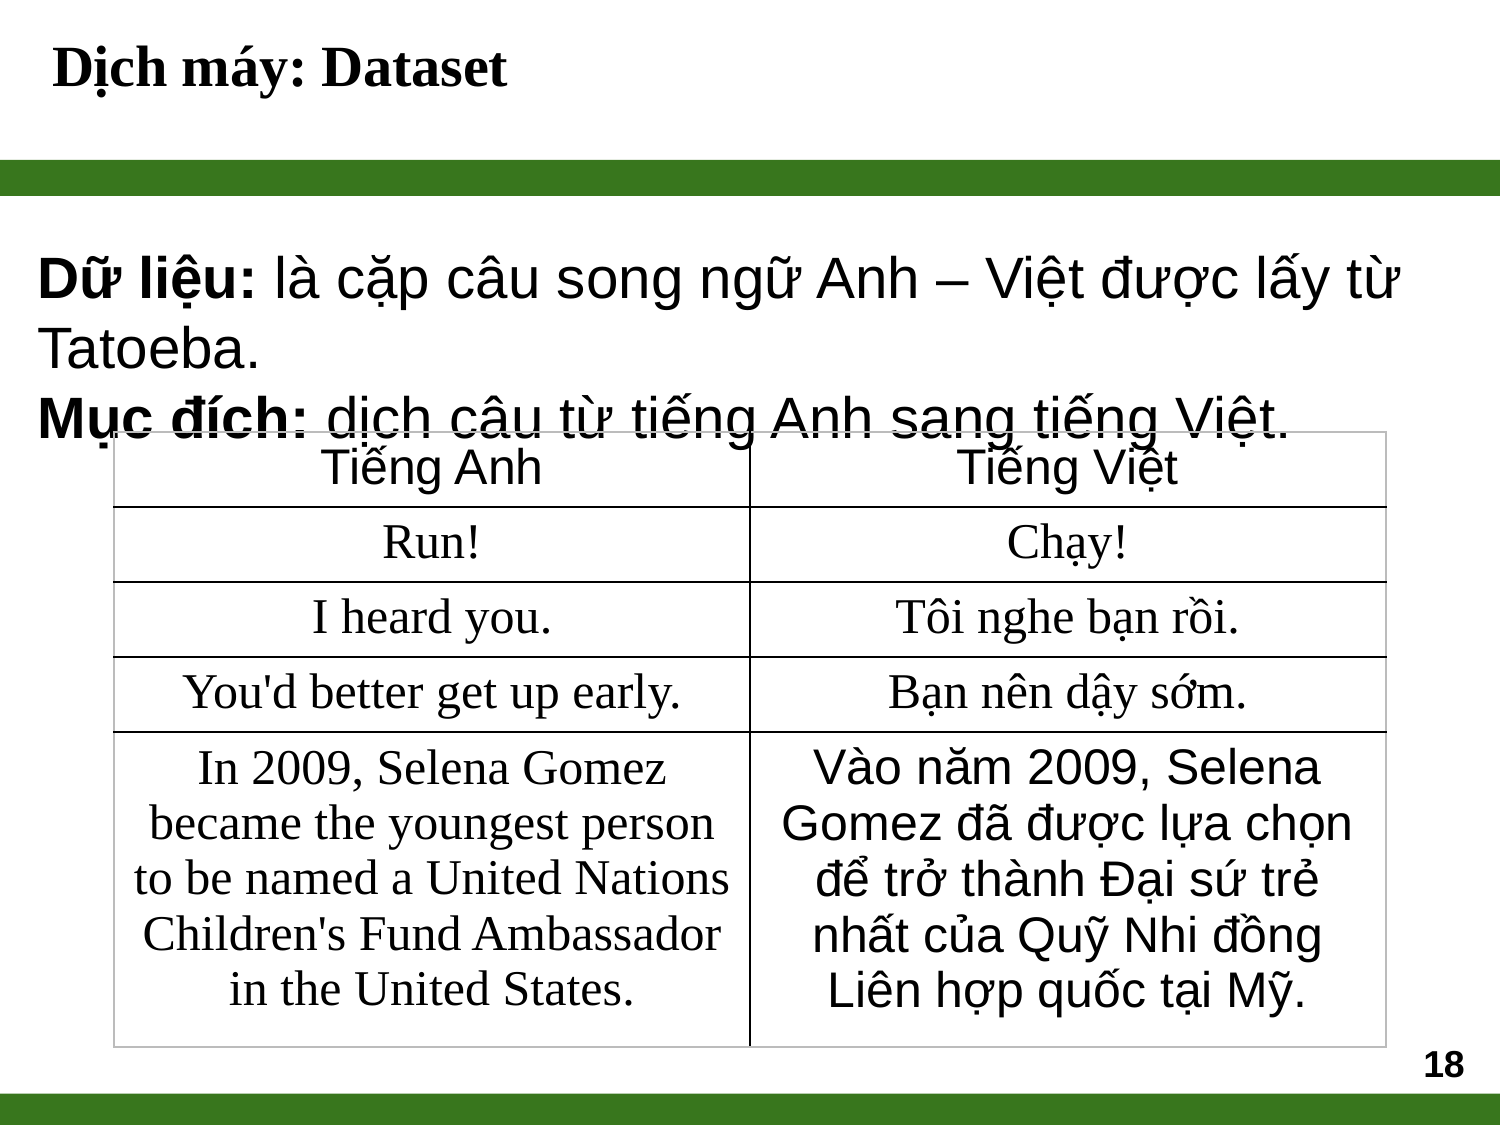

# Dịch máy: Dataset
Dữ liệu: là cặp câu song ngữ Anh – Việt được lấy từ Tatoeba.
Mục đích: dịch câu từ tiếng Anh sang tiếng Việt.
| Tiếng Anh | Tiếng Việt |
| --- | --- |
| Run! | Chạy! |
| I heard you. | Tôi nghe bạn rồi. |
| You'd better get up early. | Bạn nên dậy sớm. |
| In 2009, Selena Gomez became the youngest person to be named a United Nations Children's Fund Ambassador in the United States. | Vào năm 2009, Selena Gomez đã được lựa chọn để trở thành Đại sứ trẻ nhất của Quỹ Nhi đồng Liên hợp quốc tại Mỹ. |
18